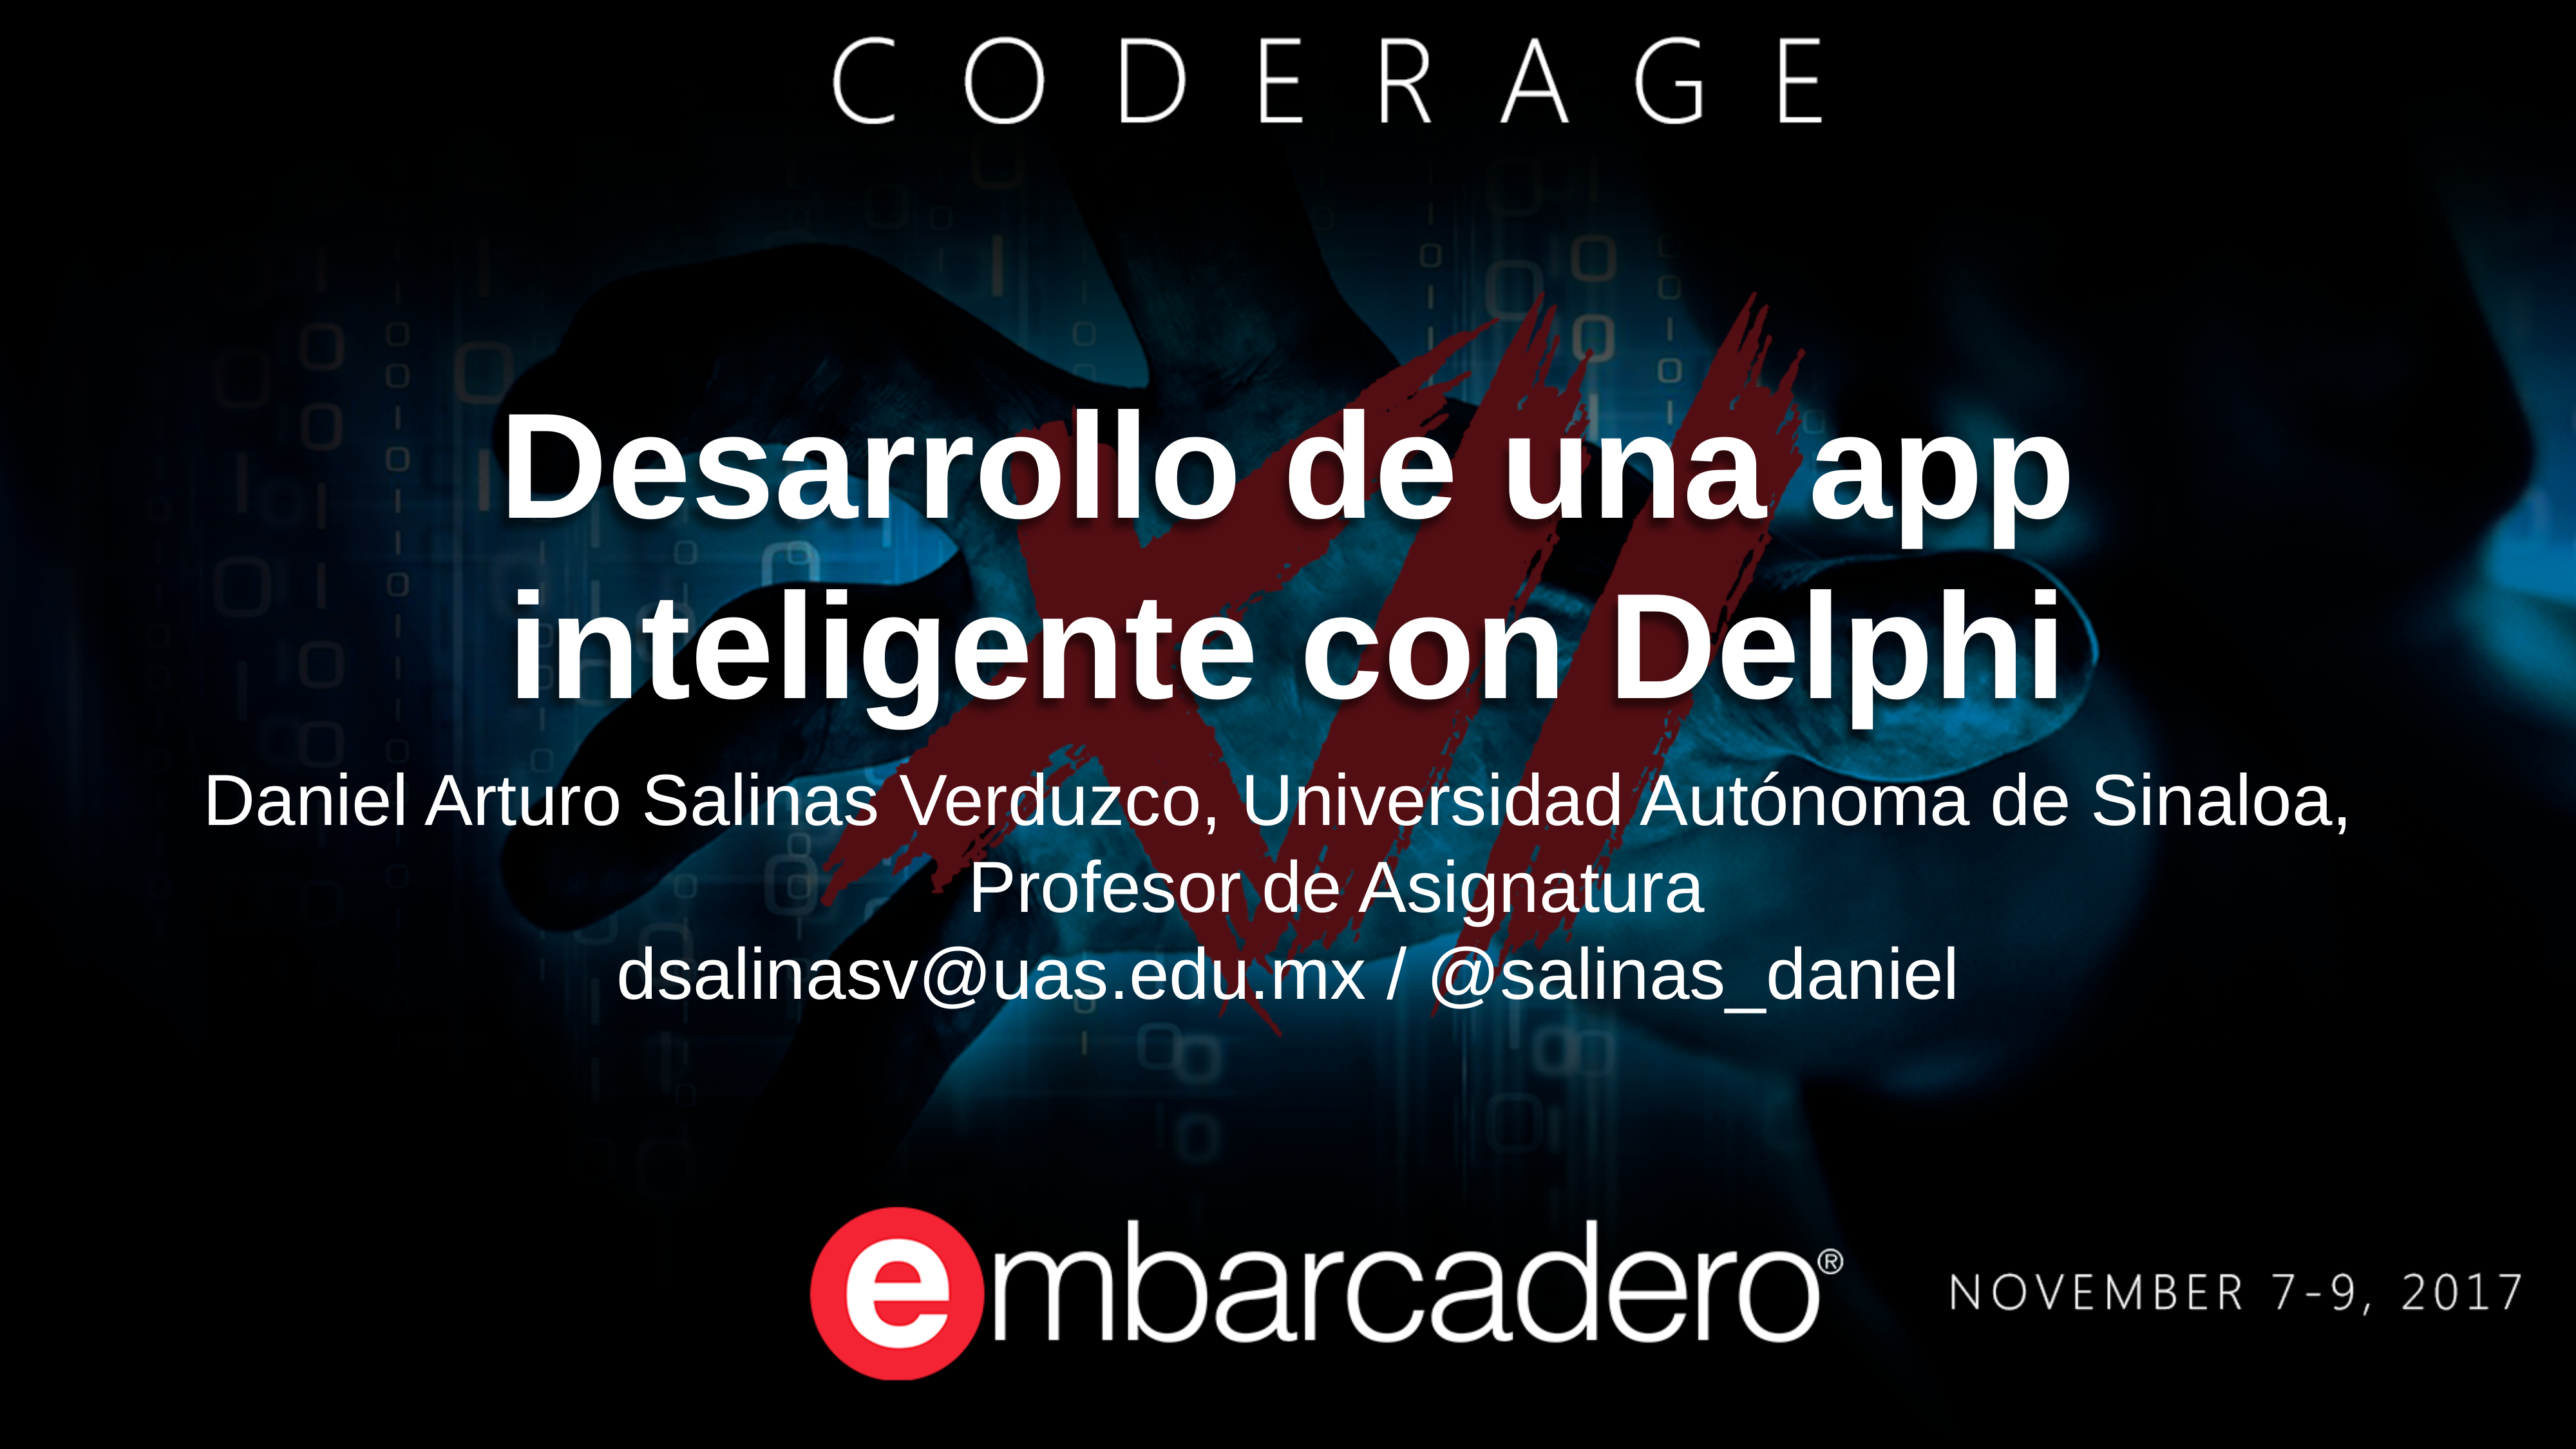

# Desarrollo de una app inteligente con Delphi
Daniel Arturo Salinas Verduzco, Universidad Autónoma de Sinaloa, 	Profesor de Asignatura
dsalinasv@uas.edu.mx / @salinas_daniel